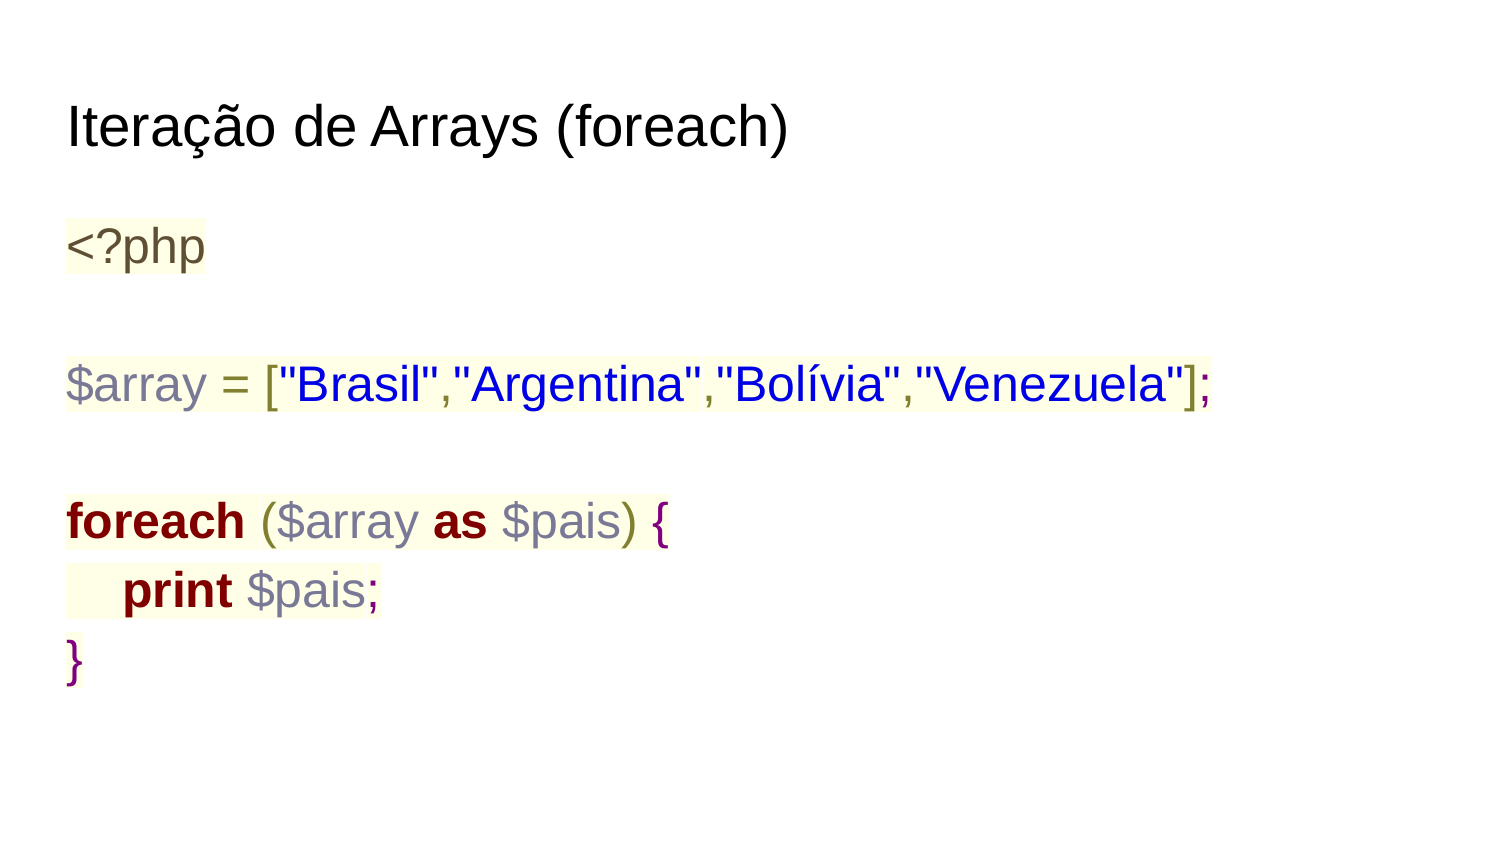

# Iteração de Arrays (foreach)
<?php
$array = ["Brasil","Argentina","Bolívia","Venezuela"];
foreach ($array as $pais) {
    print $pais;
}